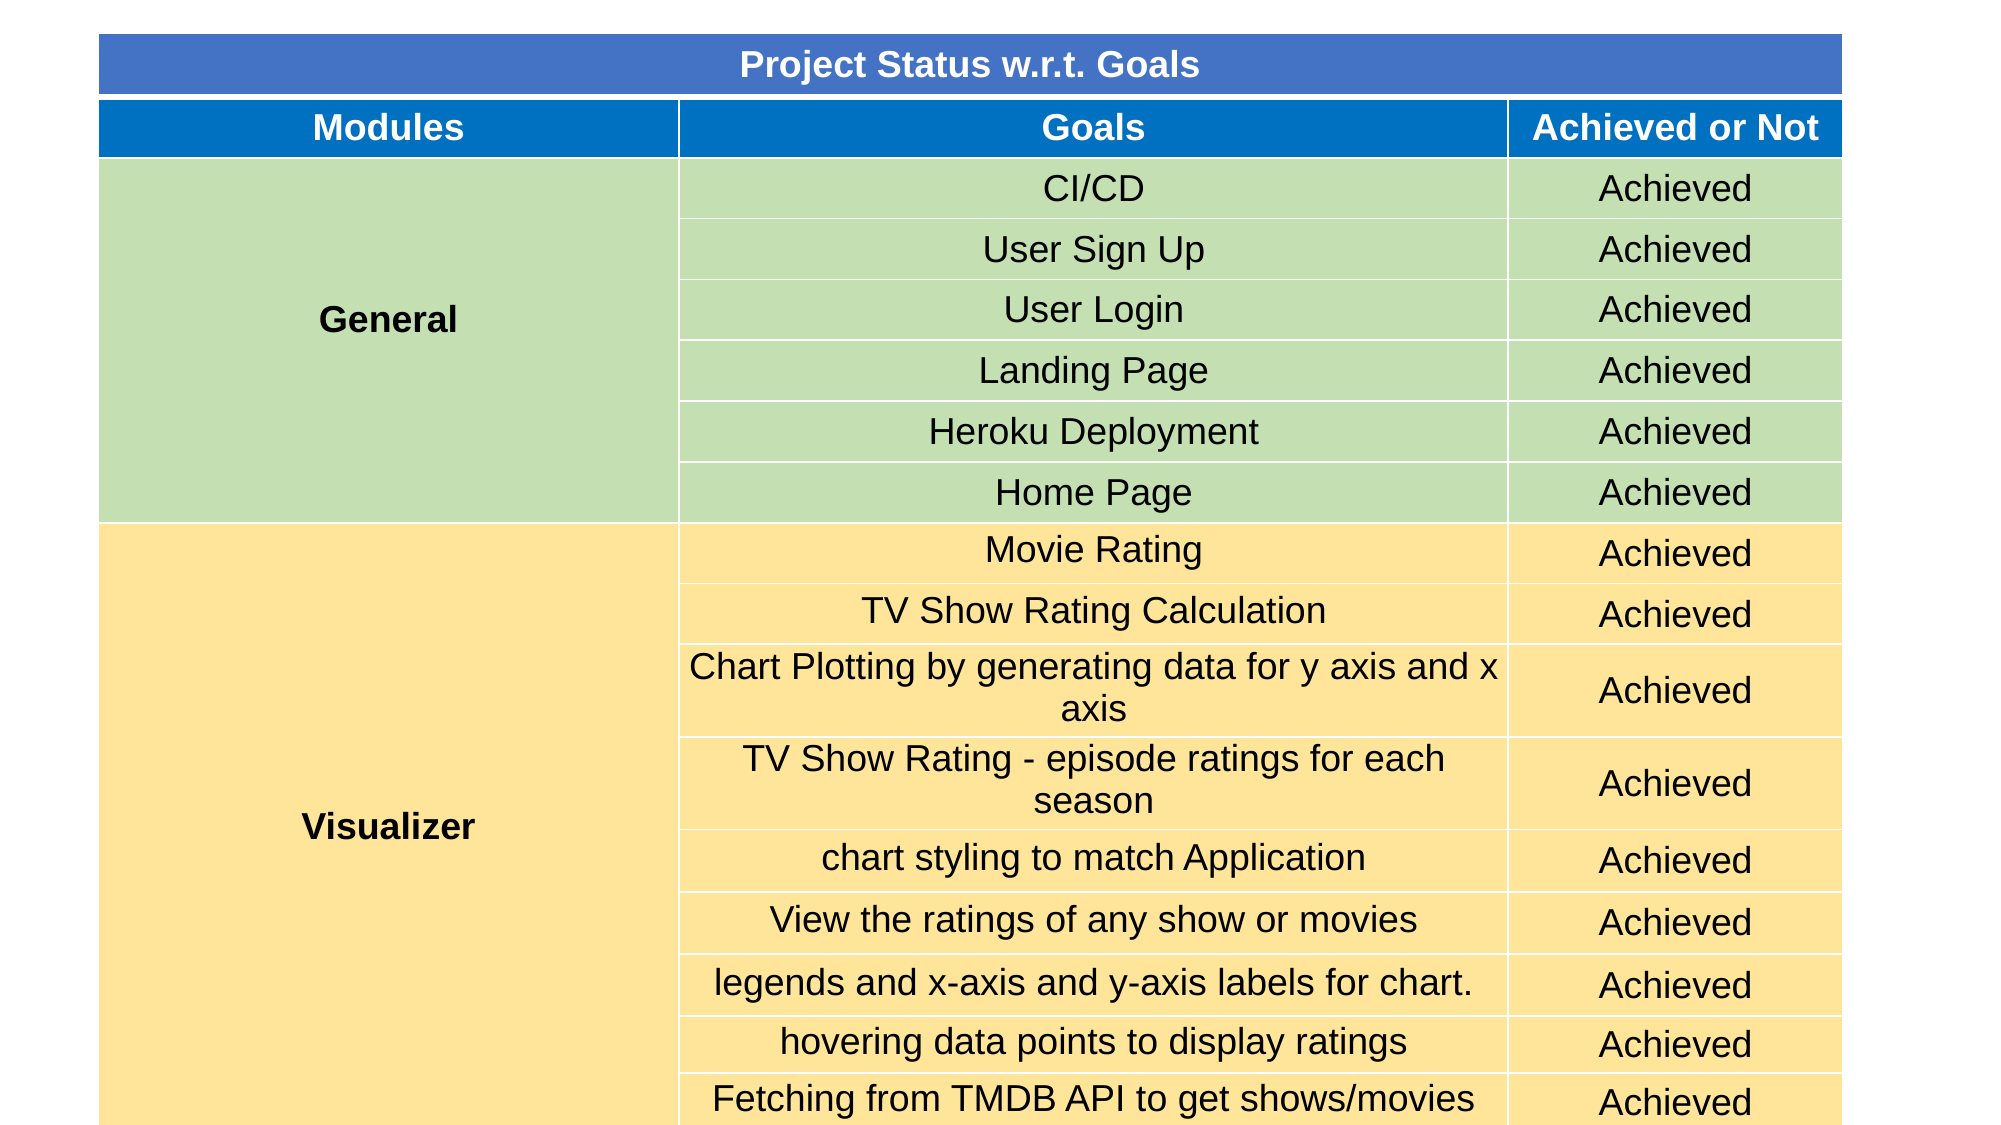

| Project Status w.r.t. Goals |  |  |
| --- | --- | --- |
| Modules | Goals | Achieved or Not |
| General | CI/CD | Achieved |
|  | User Sign Up | Achieved |
|  | User Login | Achieved |
|  | Landing Page | Achieved |
|  | Heroku Deployment | Achieved |
|  | Home Page | Achieved |
| Visualizer | Movie Rating | Achieved |
|  | TV Show Rating Calculation | Achieved |
|  | Chart Plotting by generating data for y axis and x axis | Achieved |
|  | TV Show Rating - episode ratings for each season | Achieved |
|  | chart styling to match Application | Achieved |
|  | View the ratings of any show or movies | Achieved |
|  | legends and x-axis and y-axis labels for chart. | Achieved |
|  | hovering data points to display ratings | Achieved |
|  | Fetching from TMDB API to get shows/movies | Achieved |
# Project Status w.r.t. Mid-Term Goals